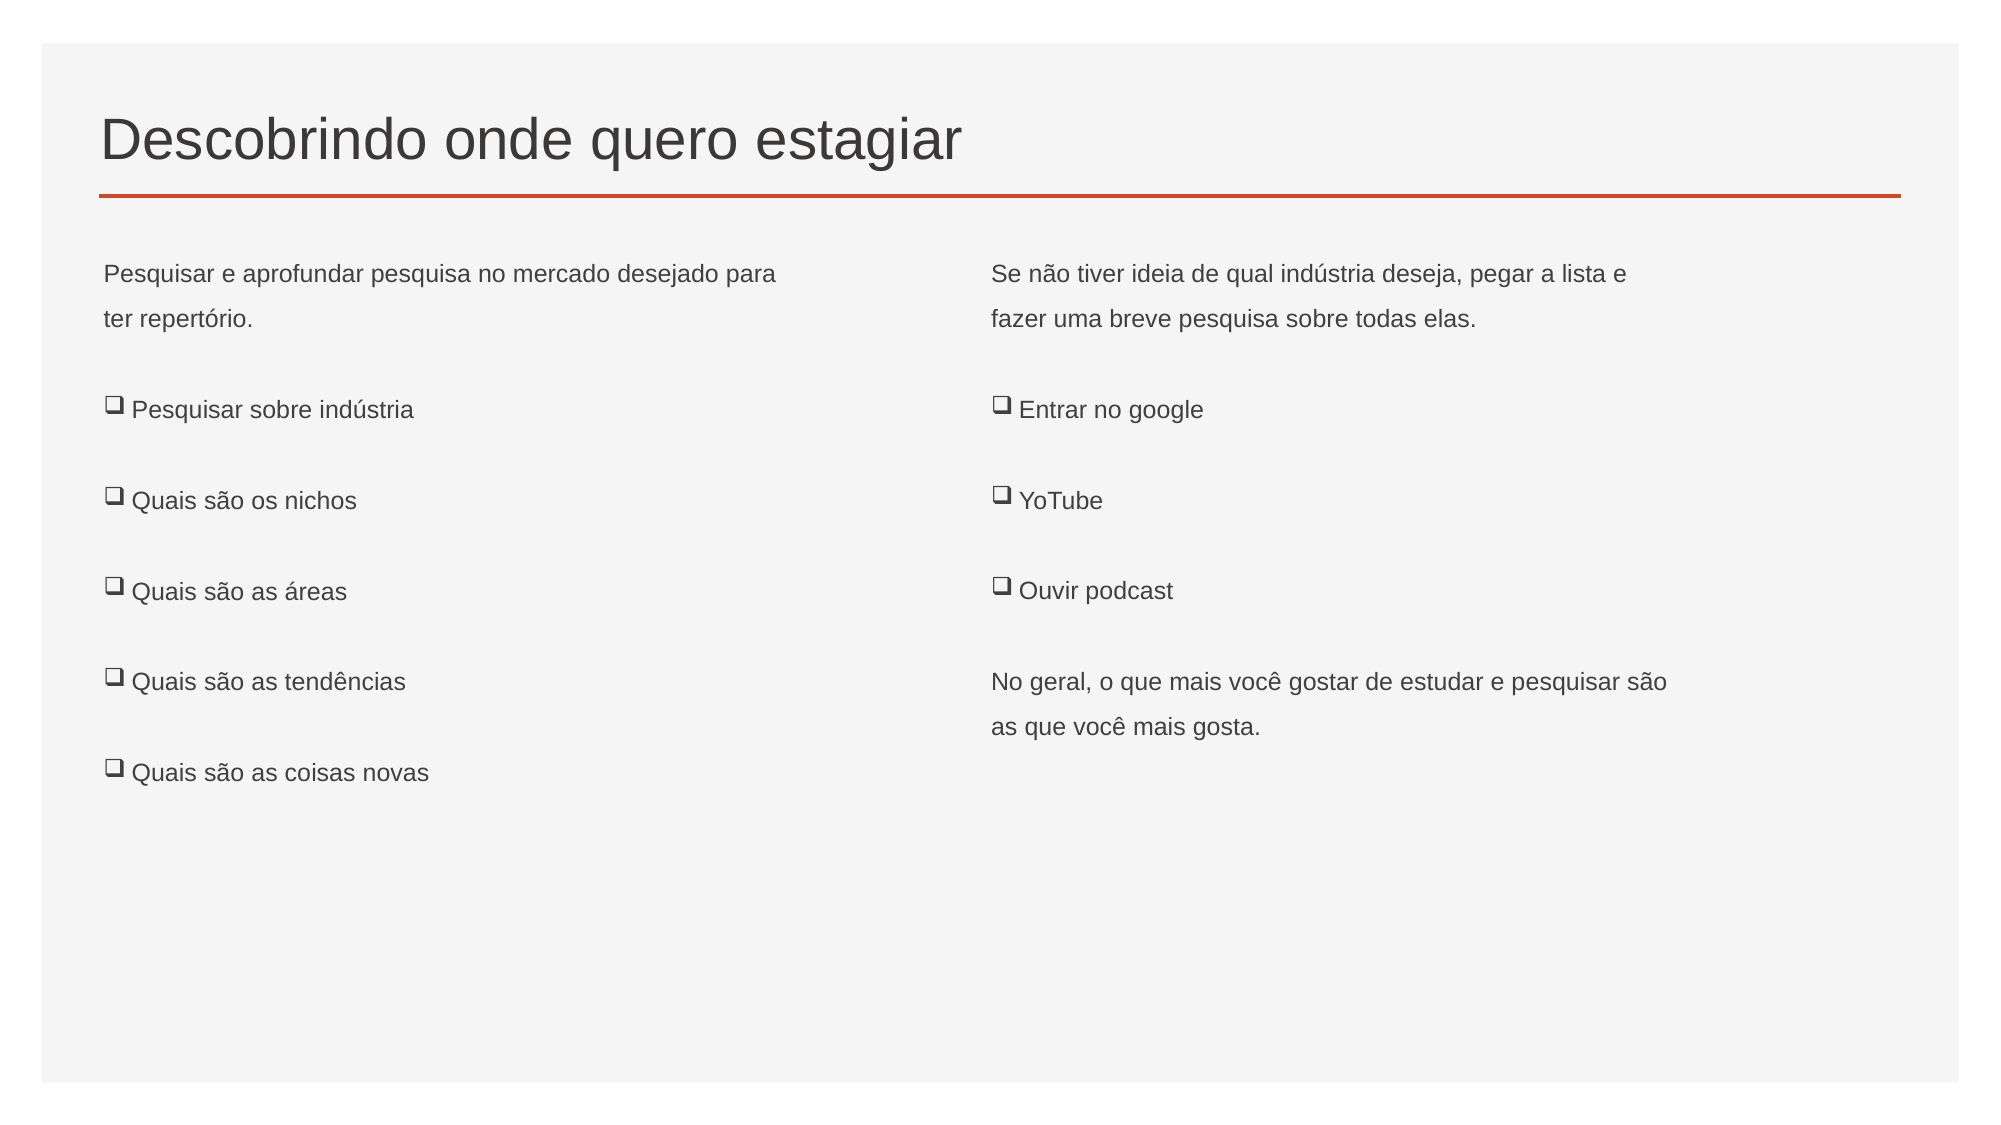

# Descobrindo onde quero estagiar
Pesquisar e aprofundar pesquisa no mercado desejado para ter repertório.
Pesquisar sobre indústria
Quais são os nichos
Quais são as áreas
Quais são as tendências
Quais são as coisas novas
Se não tiver ideia de qual indústria deseja, pegar a lista e fazer uma breve pesquisa sobre todas elas.
Entrar no google
YoTube
Ouvir podcast
No geral, o que mais você gostar de estudar e pesquisar são as que você mais gosta.